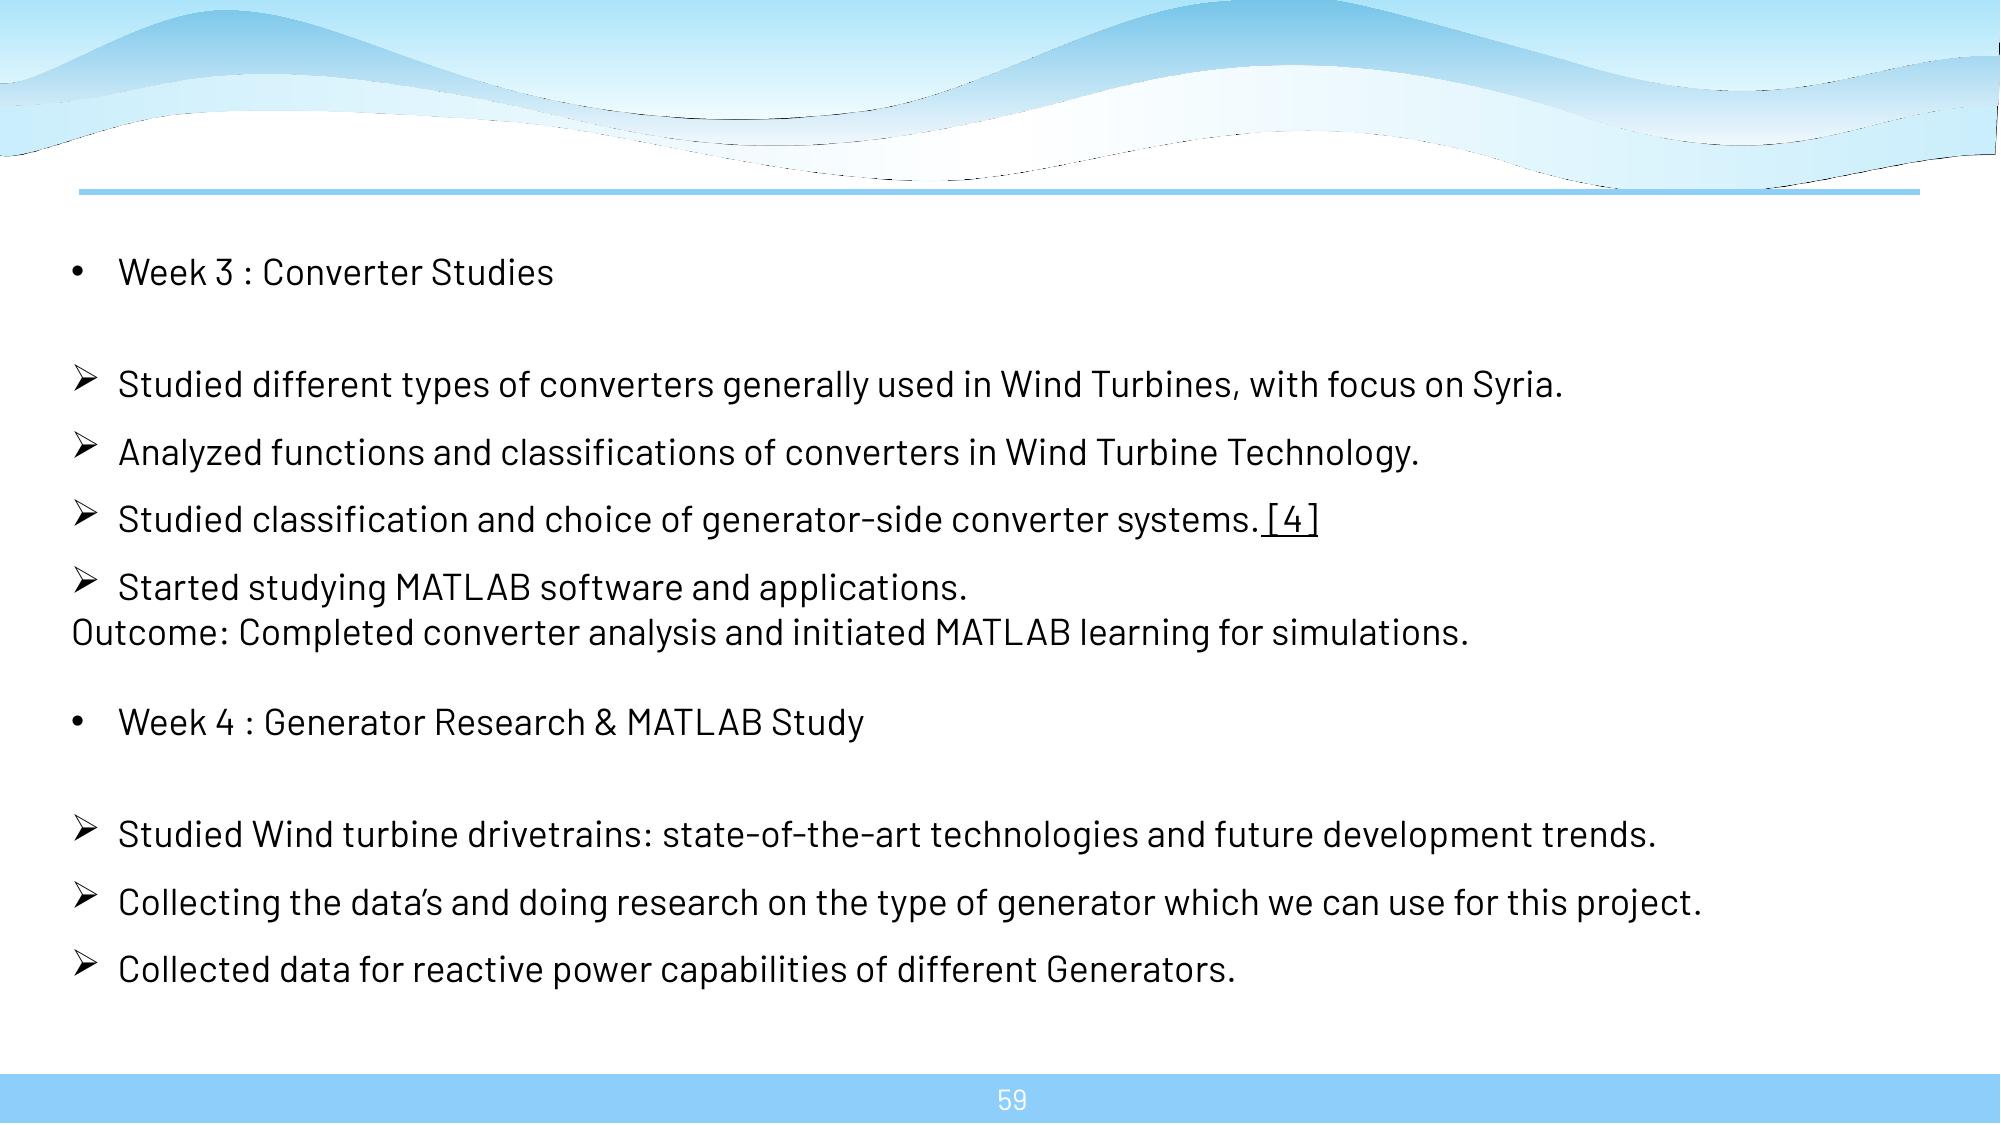

Week 3 : Converter Studies

Studied different types of converters generally used in Wind Turbines, with focus on Syria.
Analyzed functions and classifications of converters in Wind Turbine Technology.
Studied classification and choice of generator-side converter systems. [4]
Started studying MATLAB software and applications.
Outcome: Completed converter analysis and initiated MATLAB learning for simulations.

Week 4 : Generator Research & MATLAB Study

Studied Wind turbine drivetrains: state-of-the-art technologies and future development trends.
Collecting the data’s and doing research on the type of generator which we can use for this project.
Collected data for reactive power capabilities of different Generators.

…
59